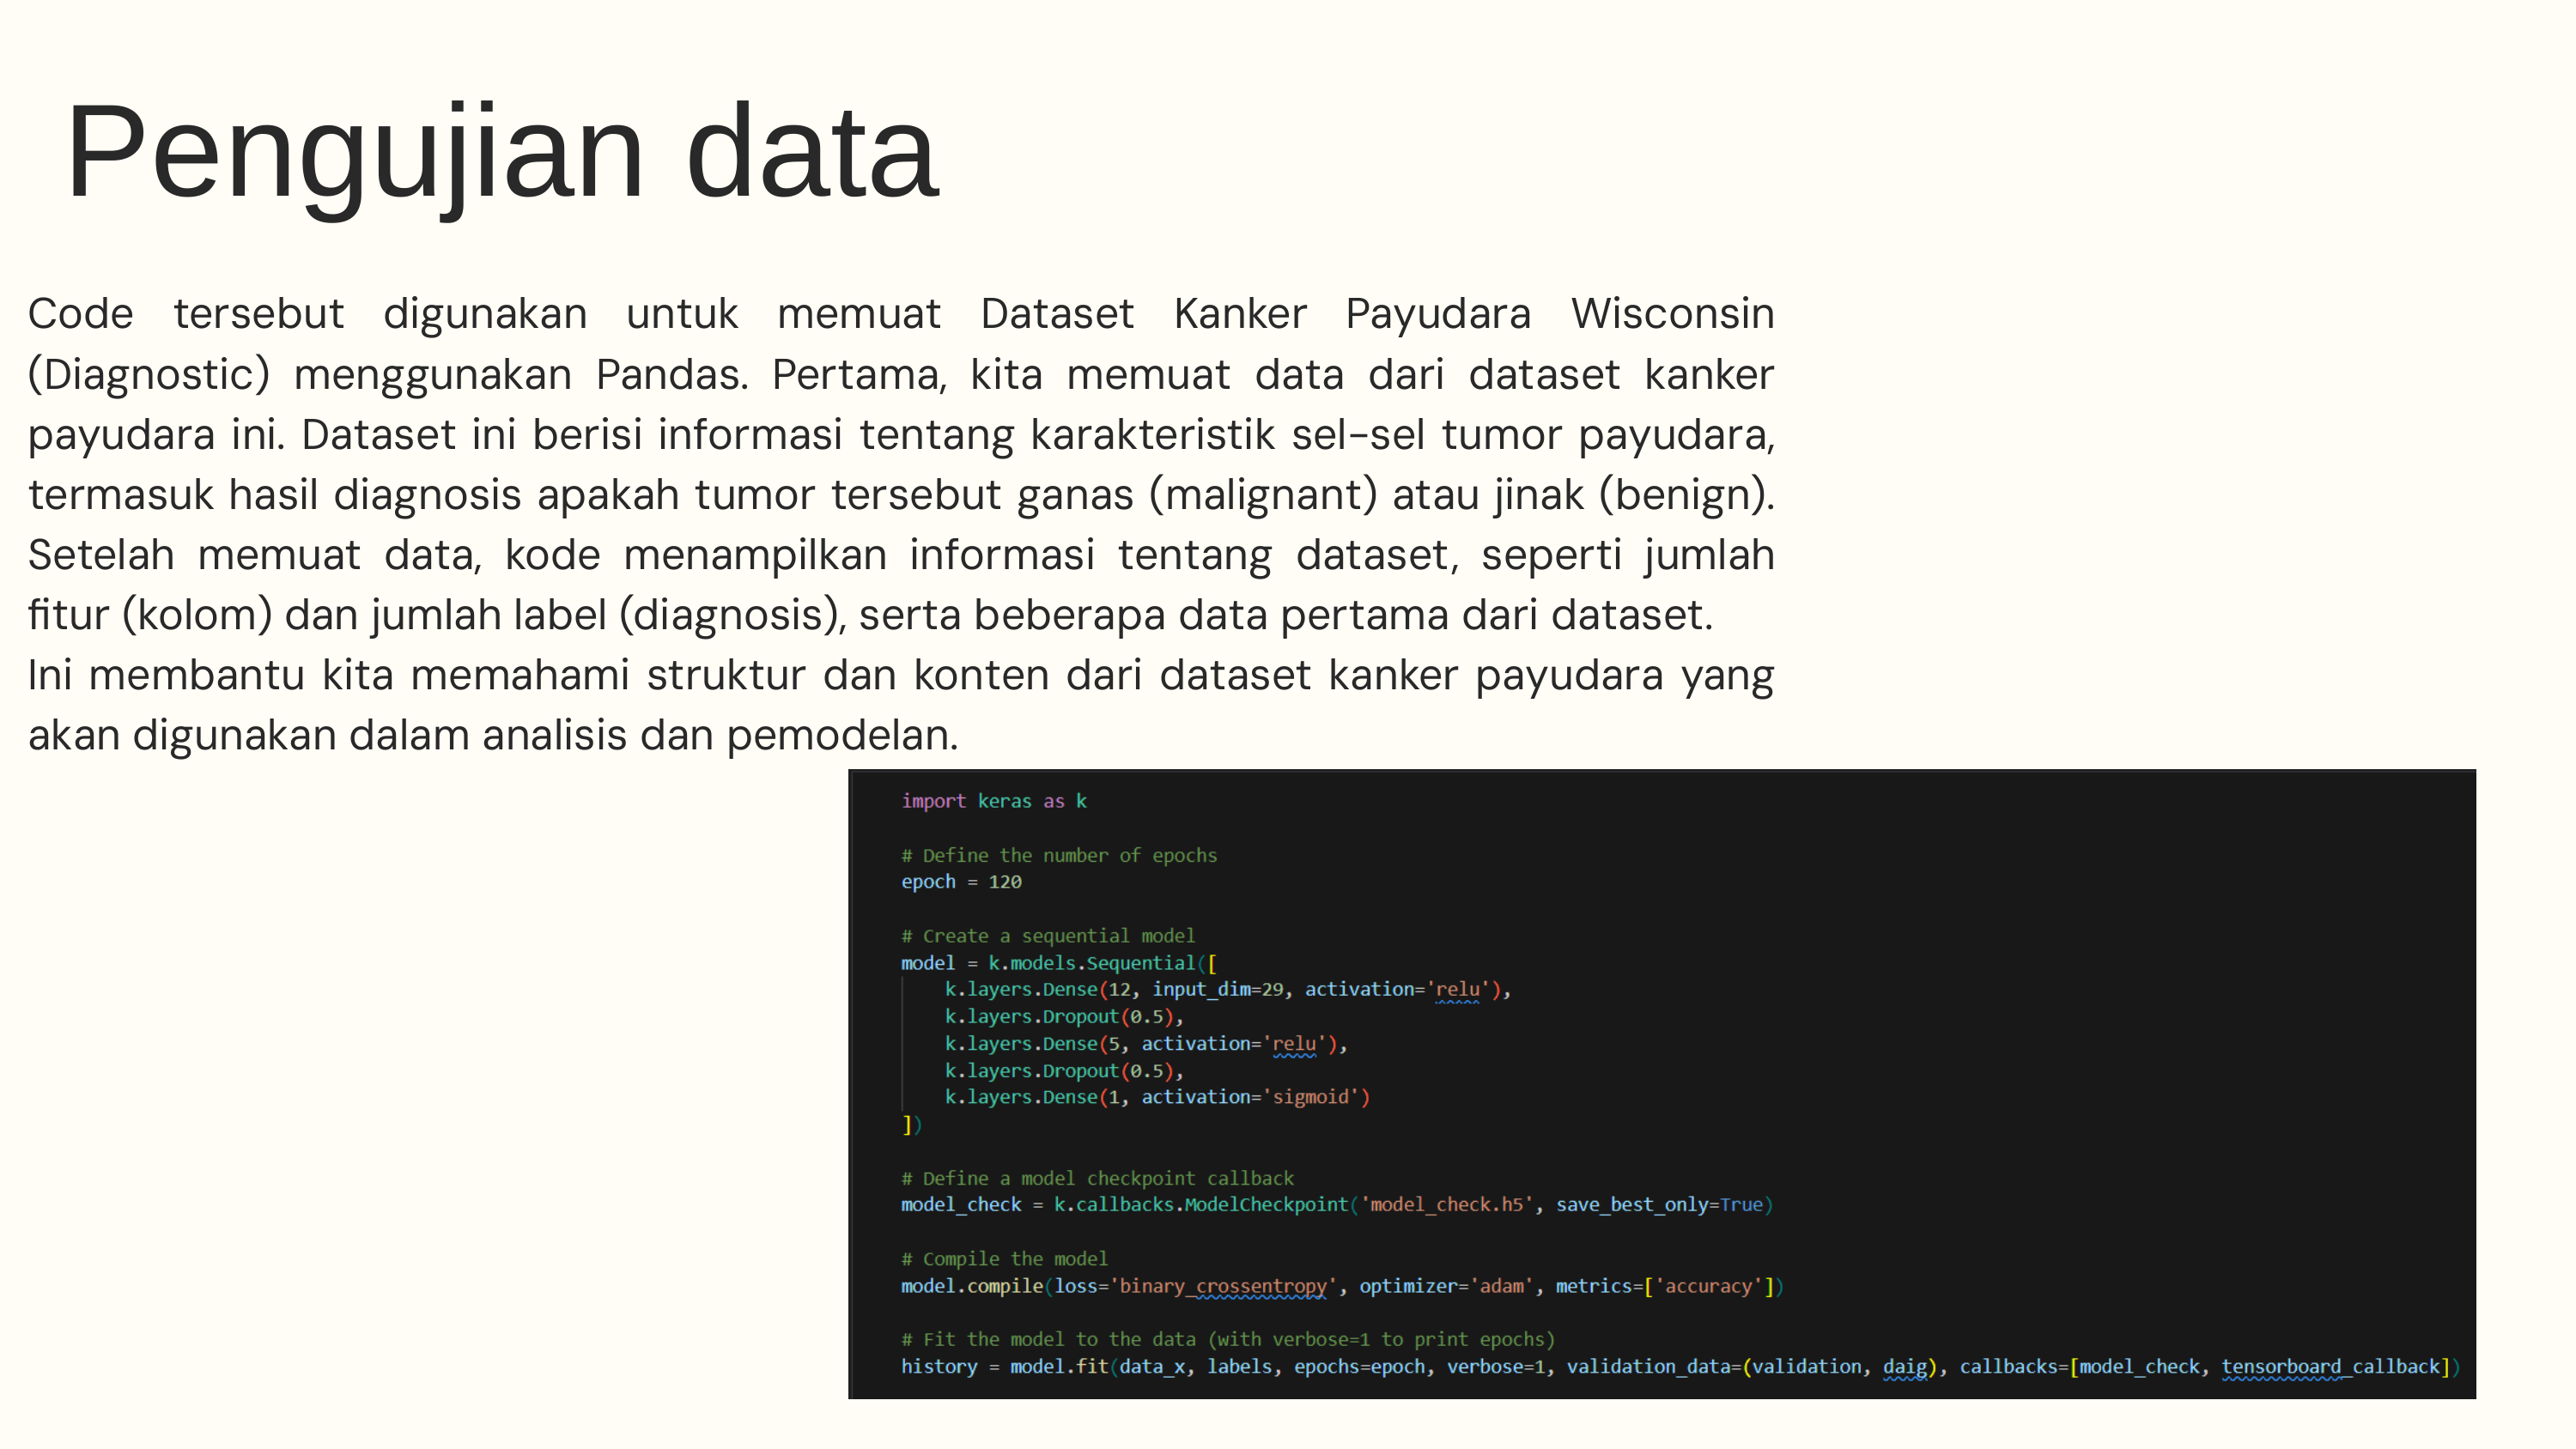

Pengujian data
Code tersebut digunakan untuk memuat Dataset Kanker Payudara Wisconsin (Diagnostic) menggunakan Pandas. Pertama, kita memuat data dari dataset kanker payudara ini. Dataset ini berisi informasi tentang karakteristik sel-sel tumor payudara, termasuk hasil diagnosis apakah tumor tersebut ganas (malignant) atau jinak (benign). Setelah memuat data, kode menampilkan informasi tentang dataset, seperti jumlah fitur (kolom) dan jumlah label (diagnosis), serta beberapa data pertama dari dataset.
Ini membantu kita memahami struktur dan konten dari dataset kanker payudara yang akan digunakan dalam analisis dan pemodelan.